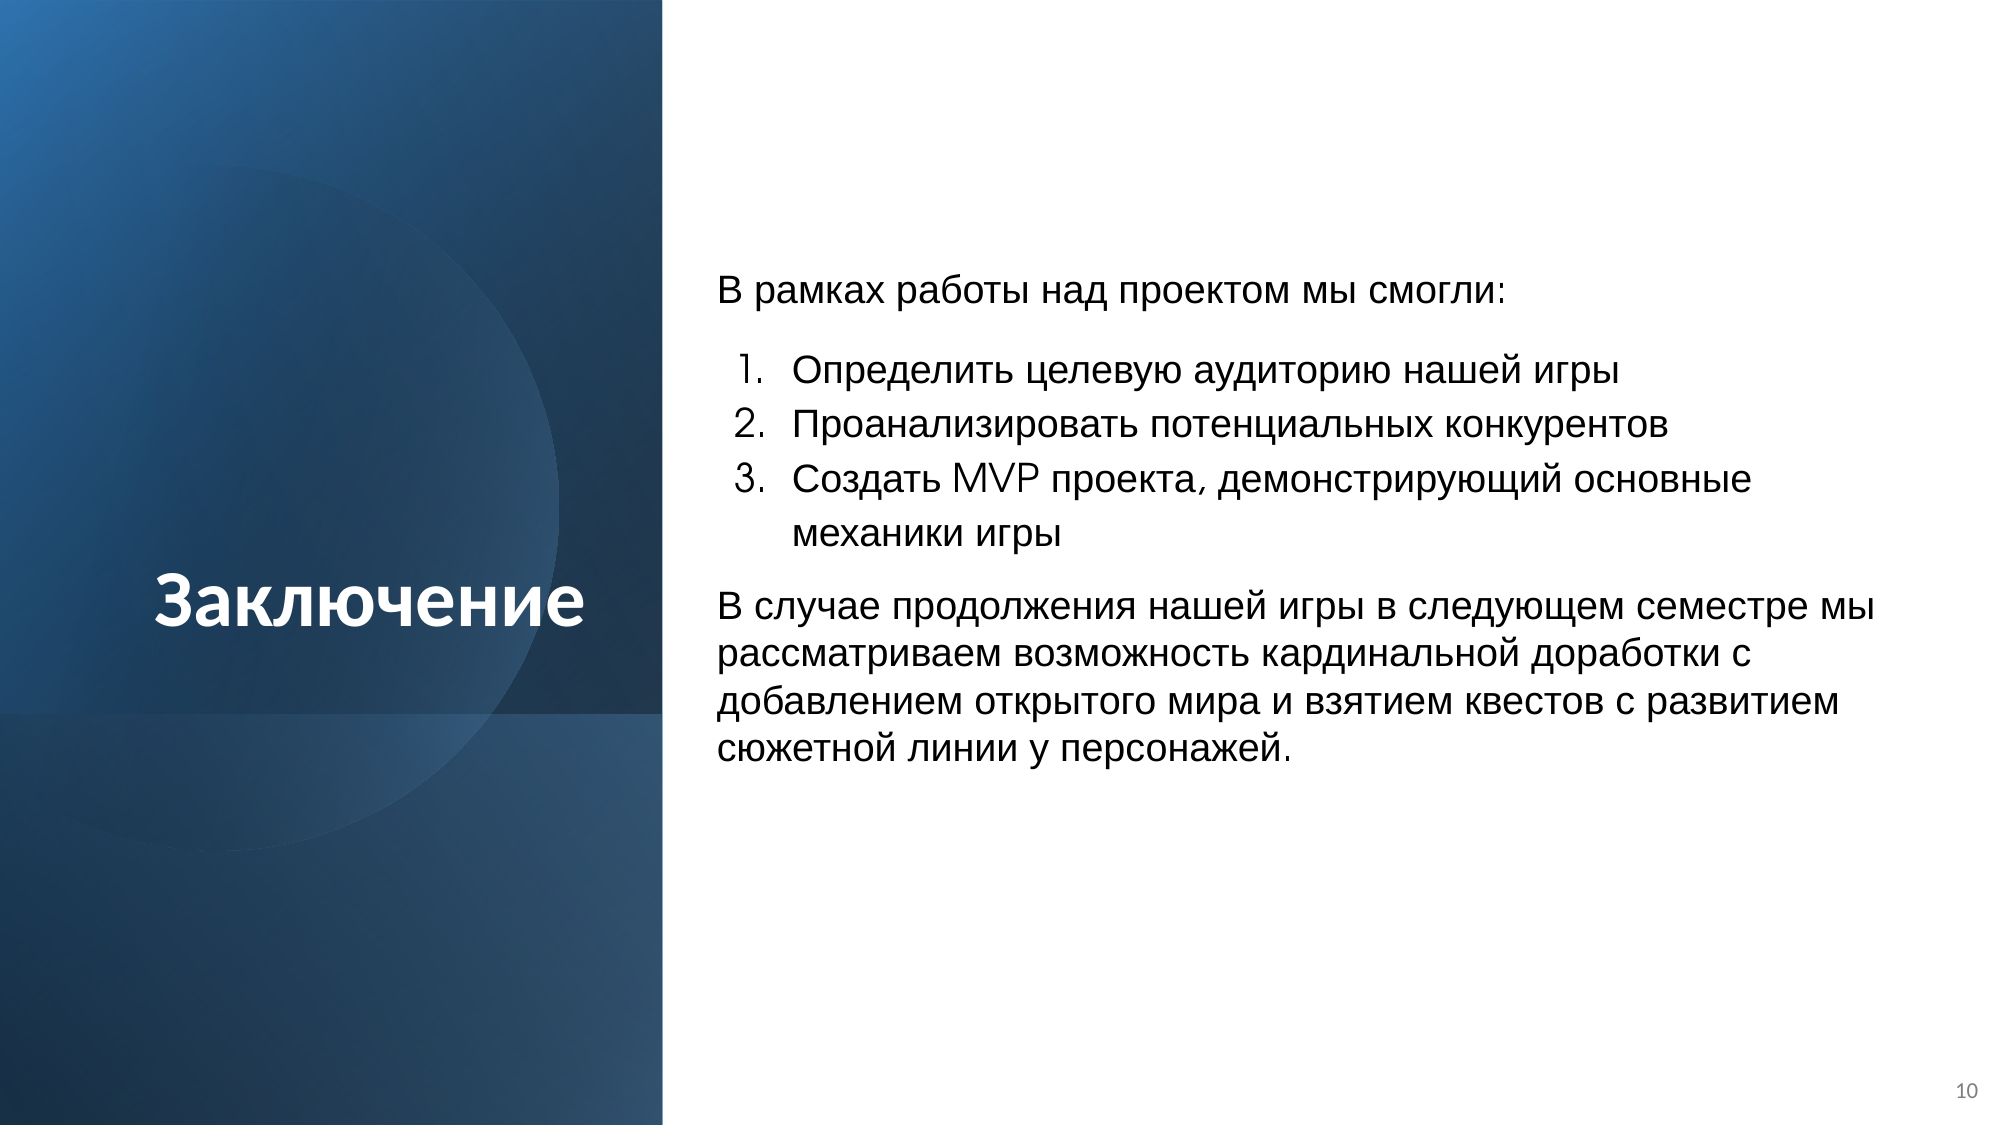

В рамках работы над проектом мы смогли:
Определить целевую аудиторию нашей игры
Проанализировать потенциальных конкурентов
Создать MVP проекта, демонстрирующий основные механики игры
В случае продолжения нашей игры в следующем семестре мы рассматриваем возможность кардинальной доработки с добавлением открытого мира и взятием квестов с развитием сюжетной линии у персонажей.

# Заключение

10